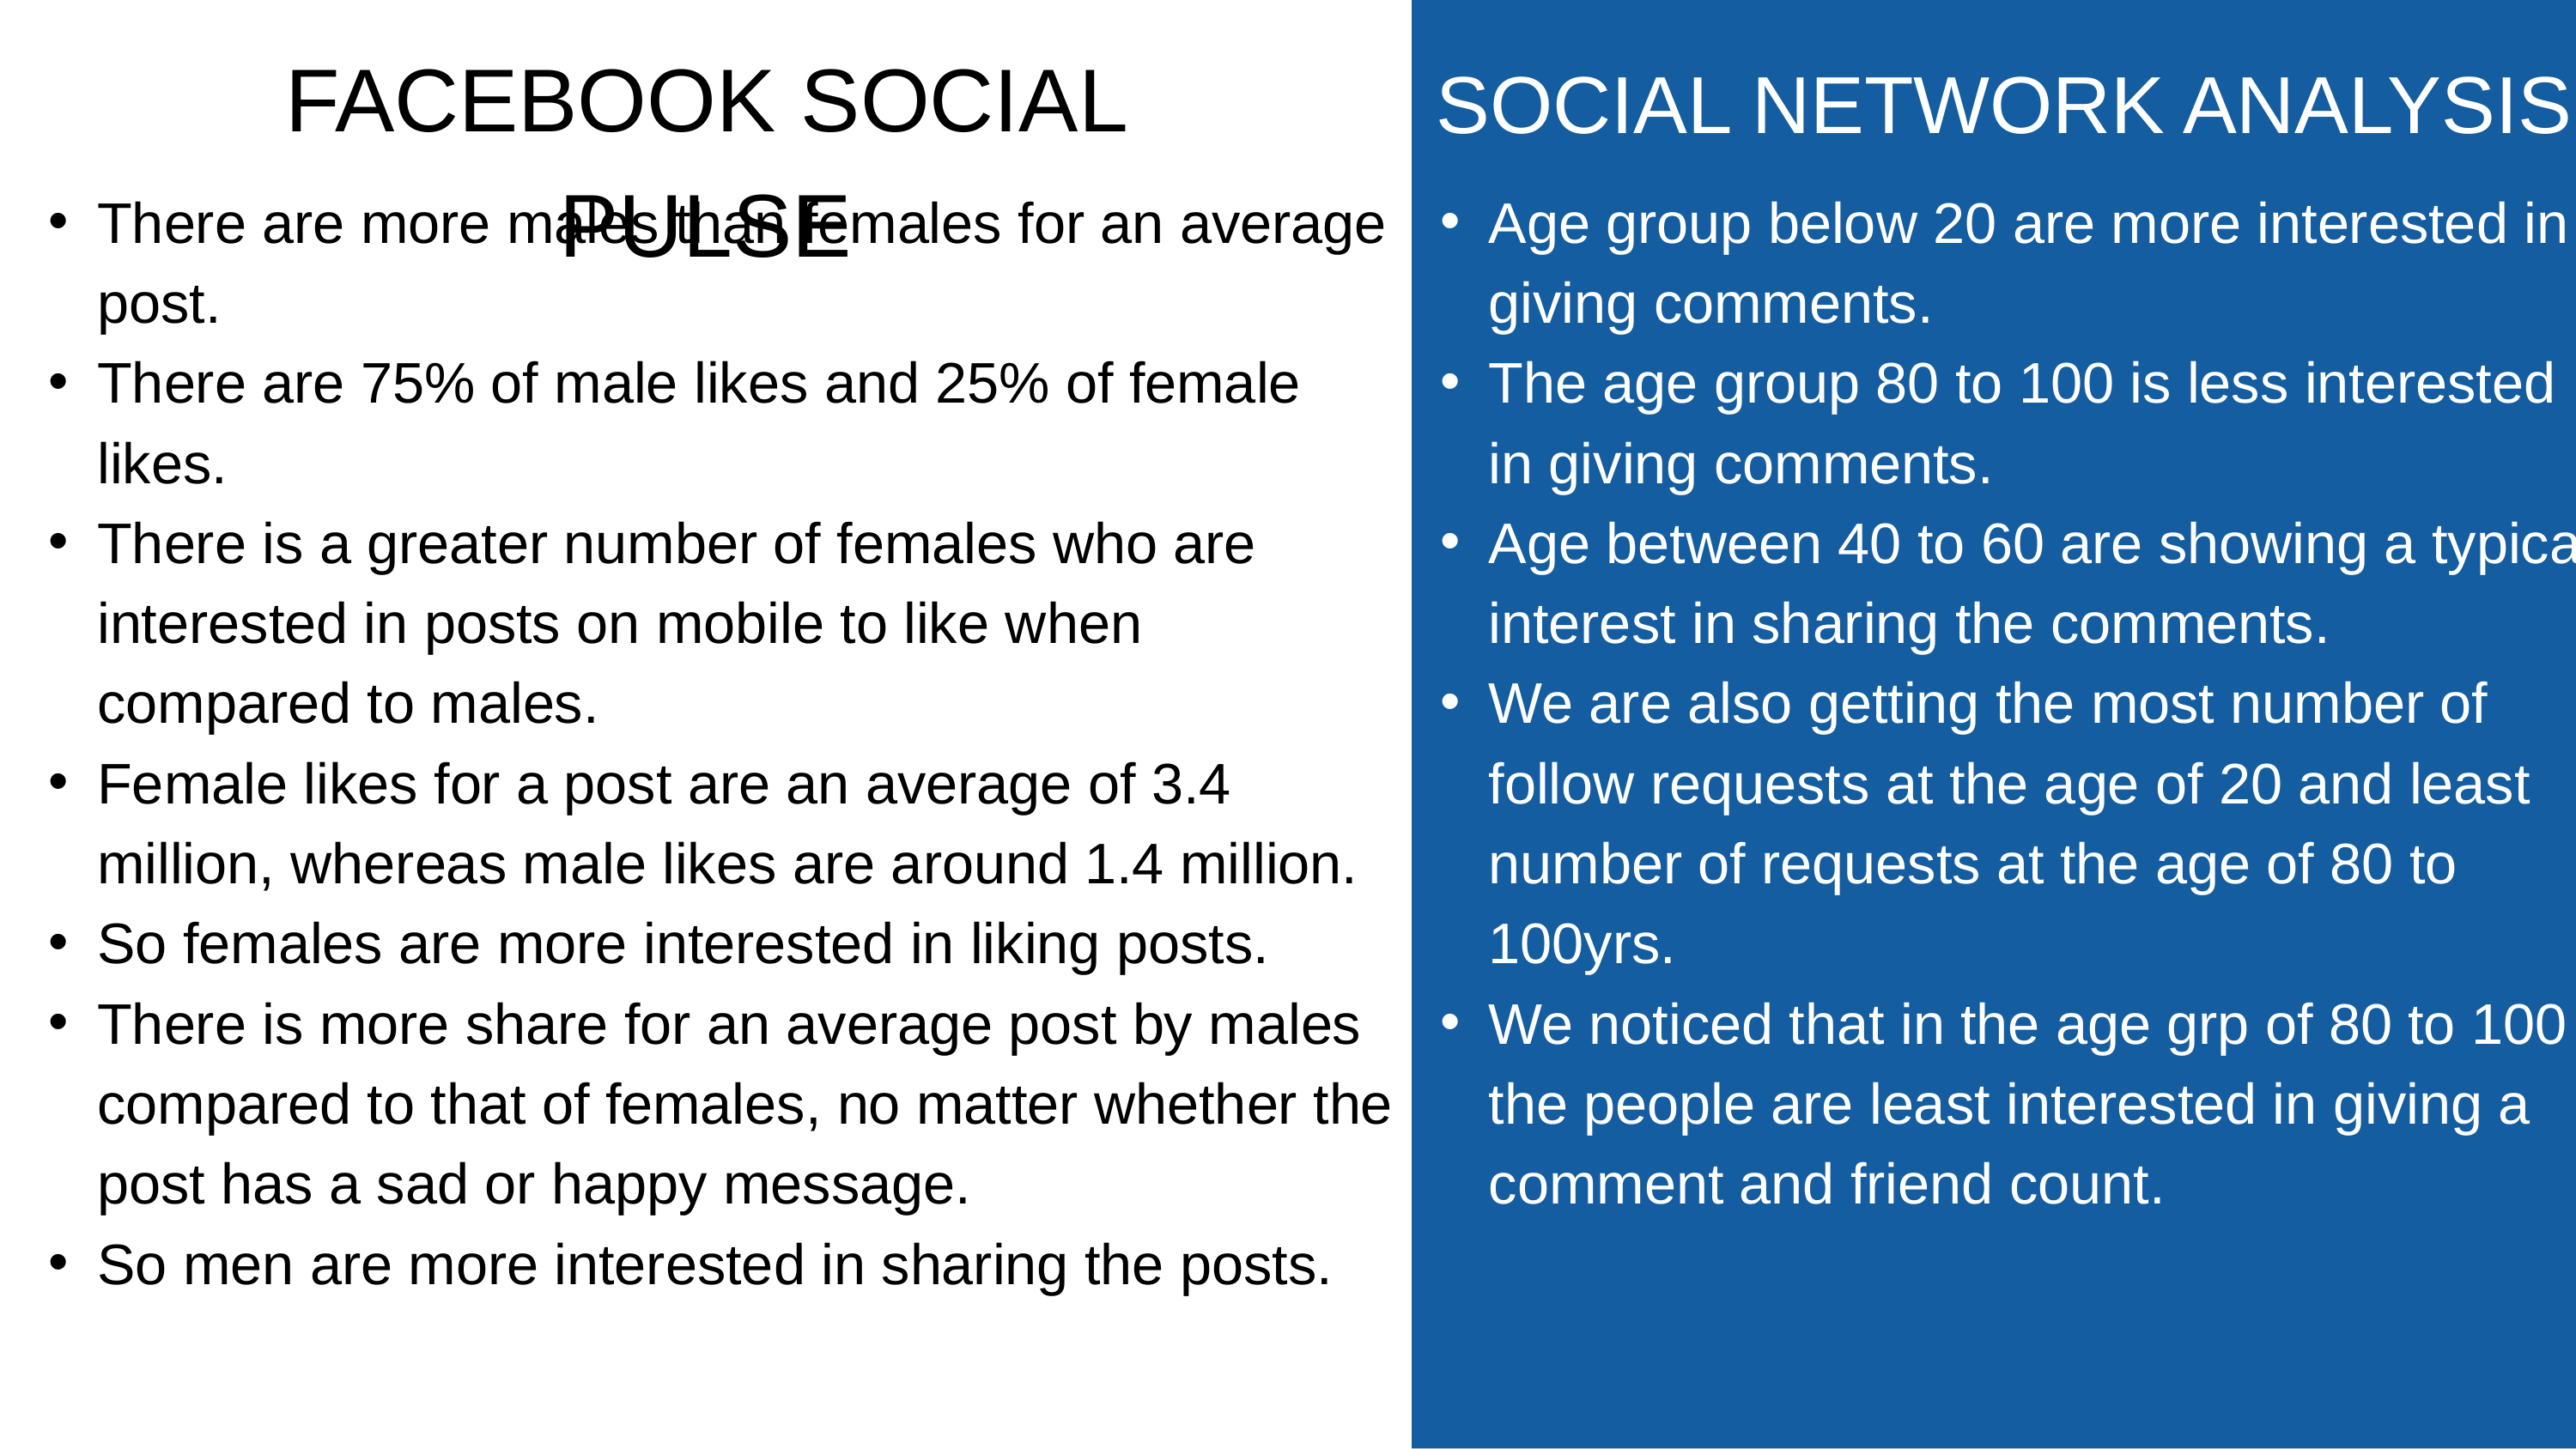

FACEBOOK SOCIAL PULSE
SOCIAL NETWORK ANALYSIS
There are more males than females for an average post.
There are 75% of male likes and 25% of female likes.
There is a greater number of females who are interested in posts on mobile to like when compared to males.
Female likes for a post are an average of 3.4 million, whereas male likes are around 1.4 million.
So females are more interested in liking posts.
There is more share for an average post by males compared to that of females, no matter whether the post has a sad or happy message.
So men are more interested in sharing the posts.
Age group below 20 are more interested in giving comments.
The age group 80 to 100 is less interested in giving comments.
Age between 40 to 60 are showing a typical interest in sharing the comments.
We are also getting the most number of follow requests at the age of 20 and least number of requests at the age of 80 to 100yrs.
We noticed that in the age grp of 80 to 100 the people are least interested in giving a comment and friend count.